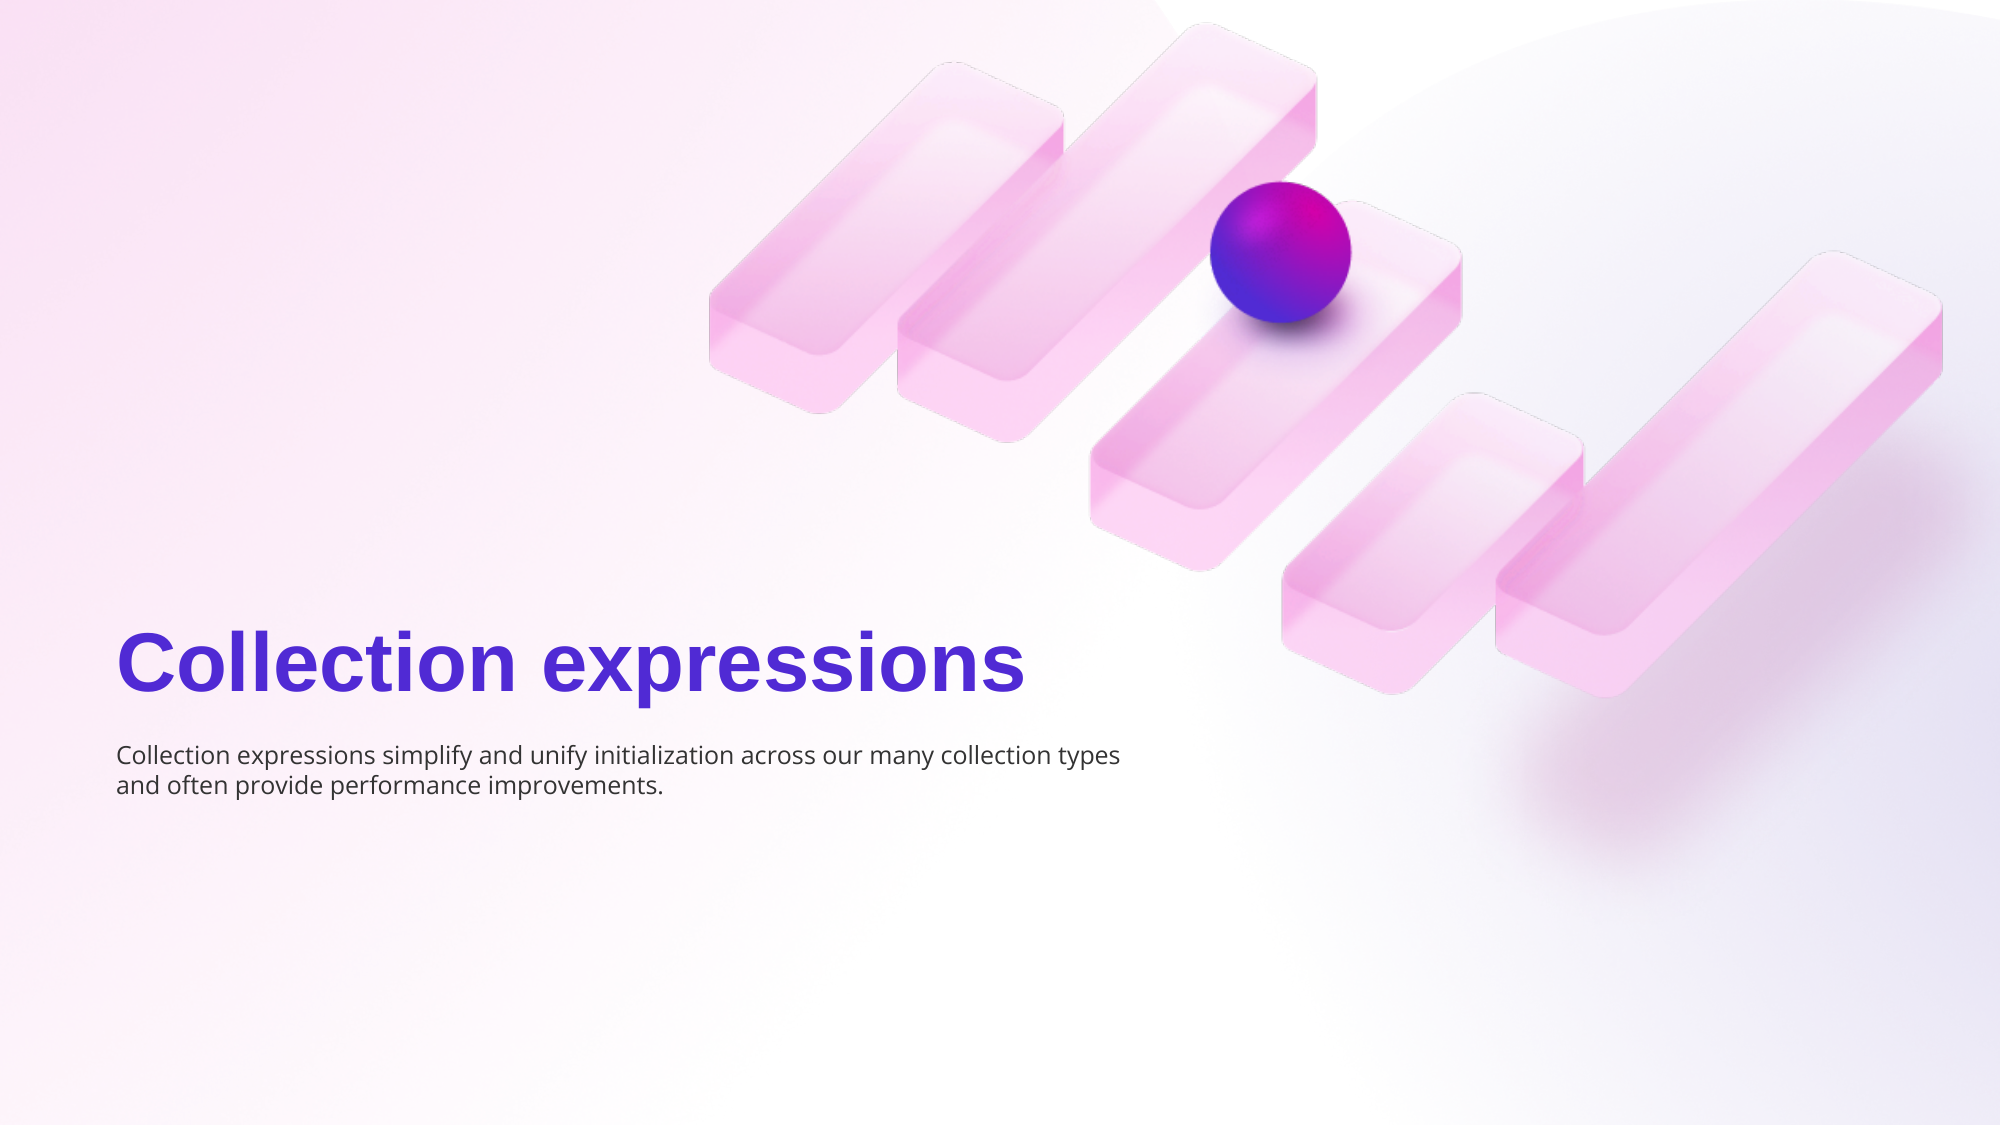

Collection expressions
Collection expressions simplify and unify initialization across our many collection types and often provide performance improvements.